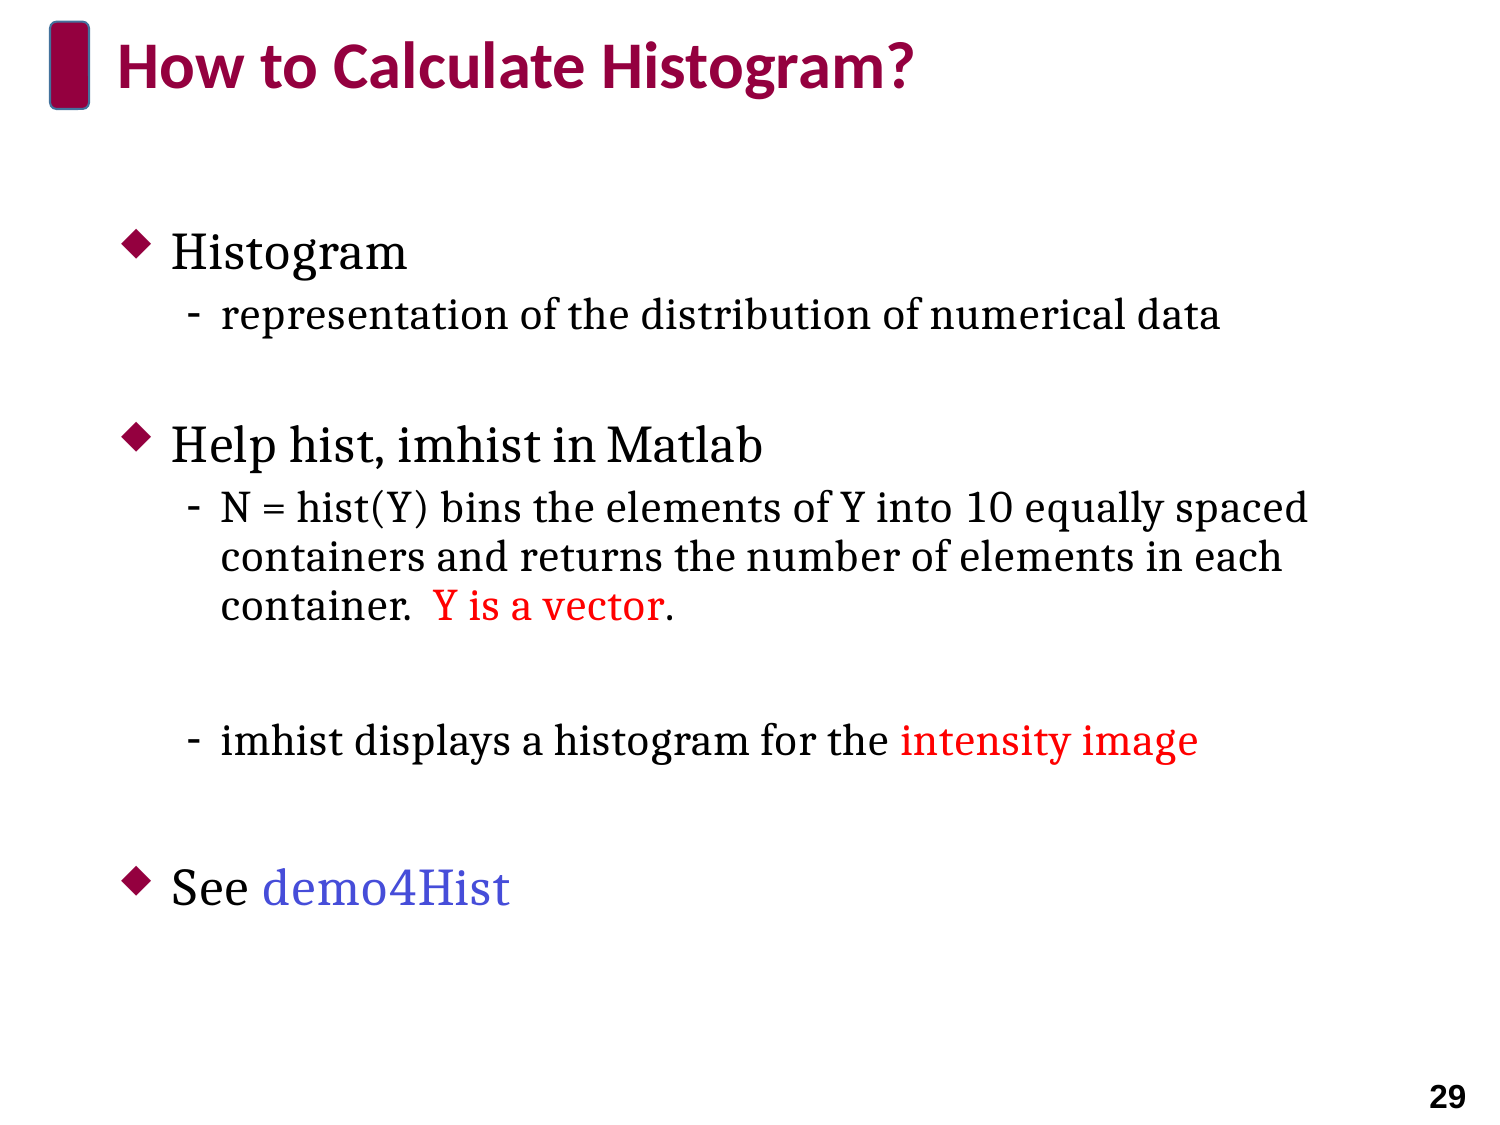

# How to Calculate Histogram?
Histogram
representation of the distribution of numerical data

Help hist, imhist in Matlab
N = hist(Y) bins the elements of Y into 10 equally spaced containers and returns the number of elements in each container.  Y is a vector.

imhist displays a histogram for the intensity image

See demo4Hist

29